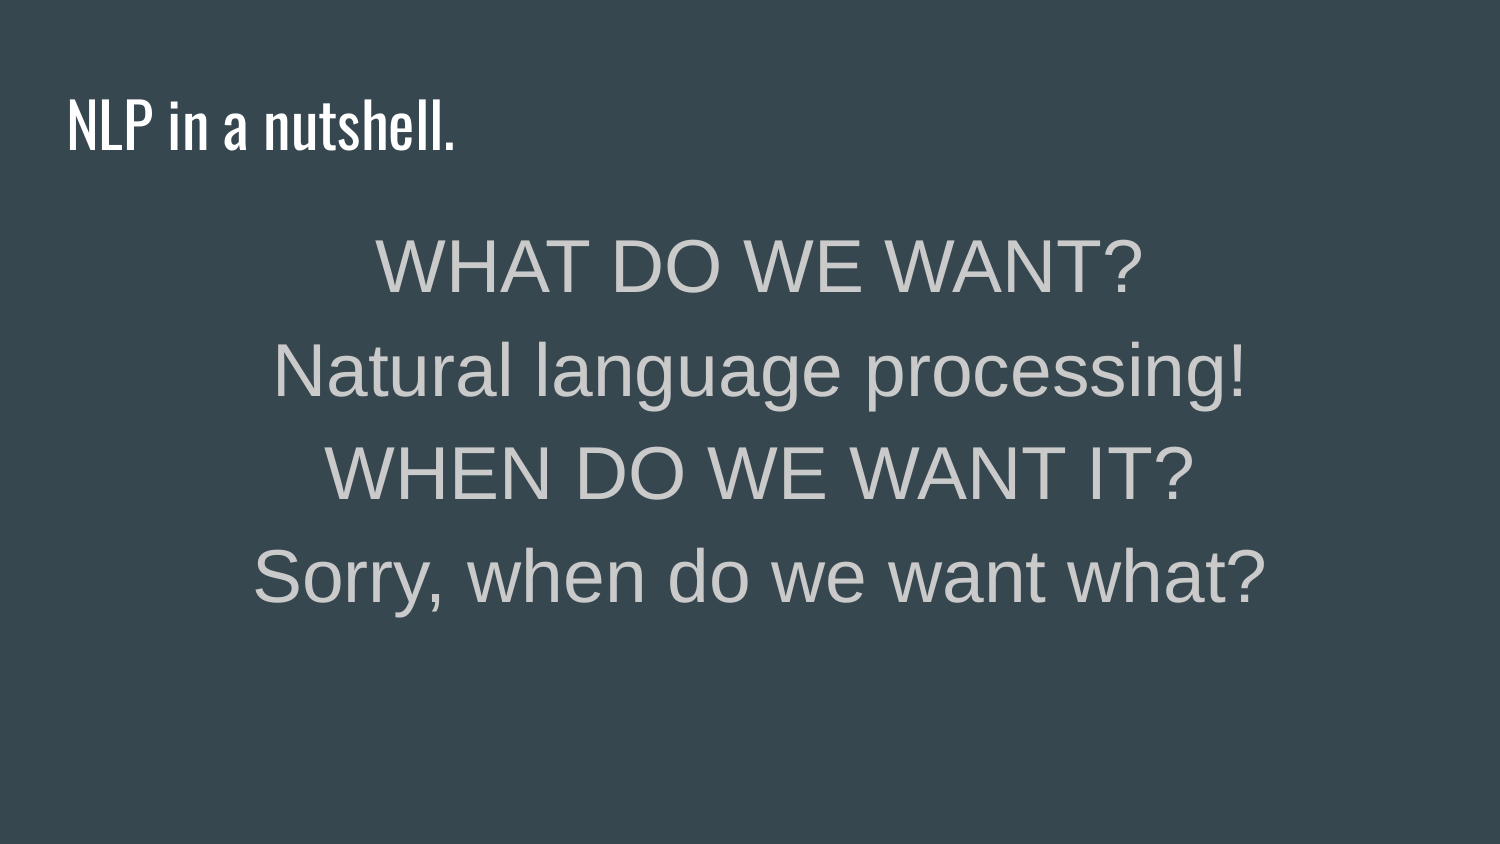

# NLP in a nutshell.
 WHAT DO WE WANT?
 Natural language processing!
 WHEN DO WE WANT IT?
 Sorry, when do we want what?